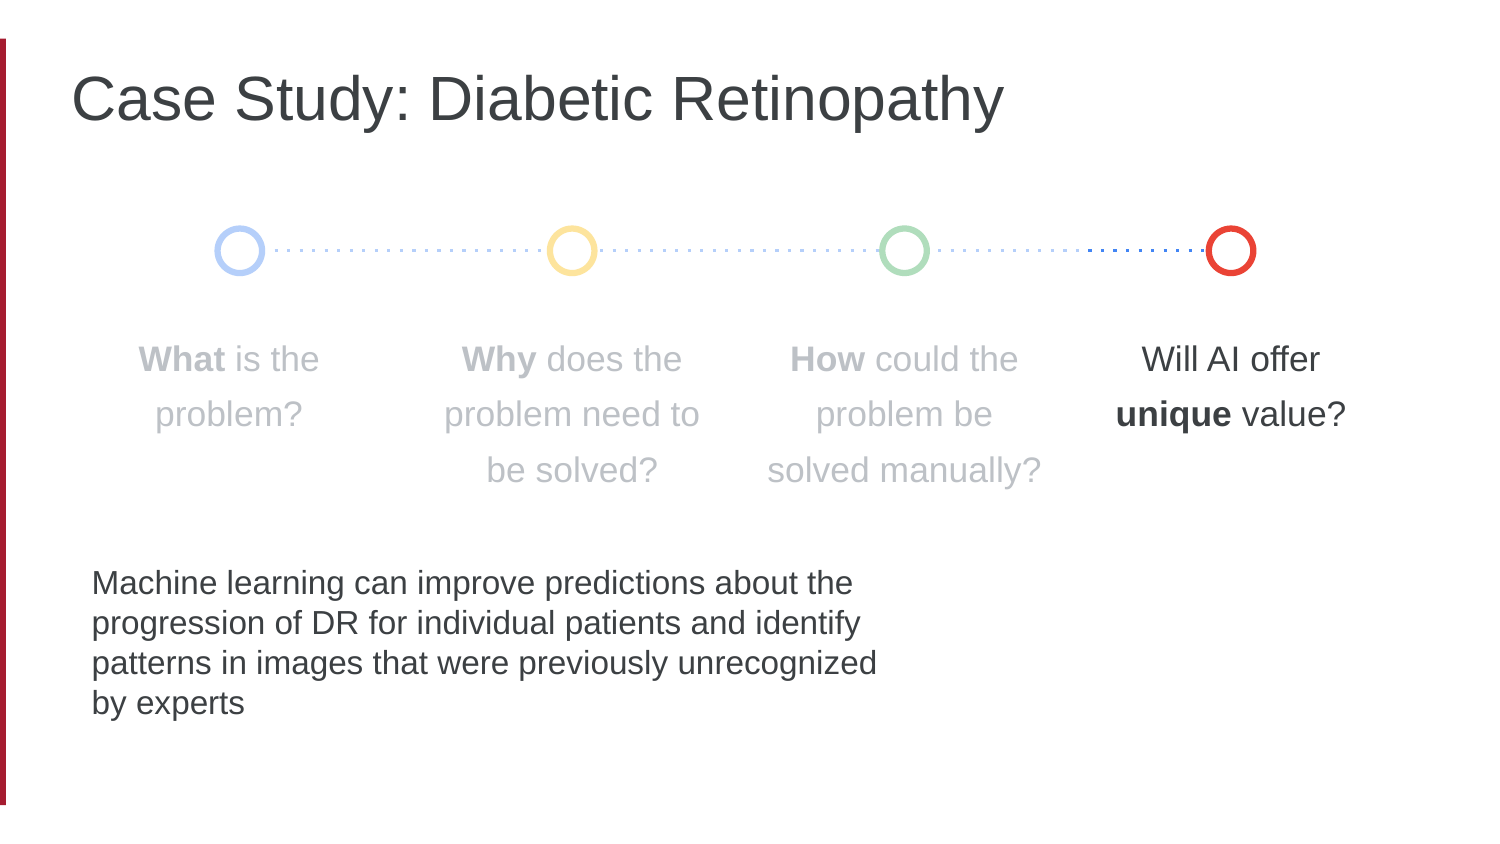

Case Study: Diabetic Retinopathy

What is the problem?
Why does the problem need to be solved?

How could the problem be solved manually?

Will AI offer unique value?

Machine learning can improve predictions about the progression of DR for individual patients and identify patterns in images that were previously unrecognized by experts